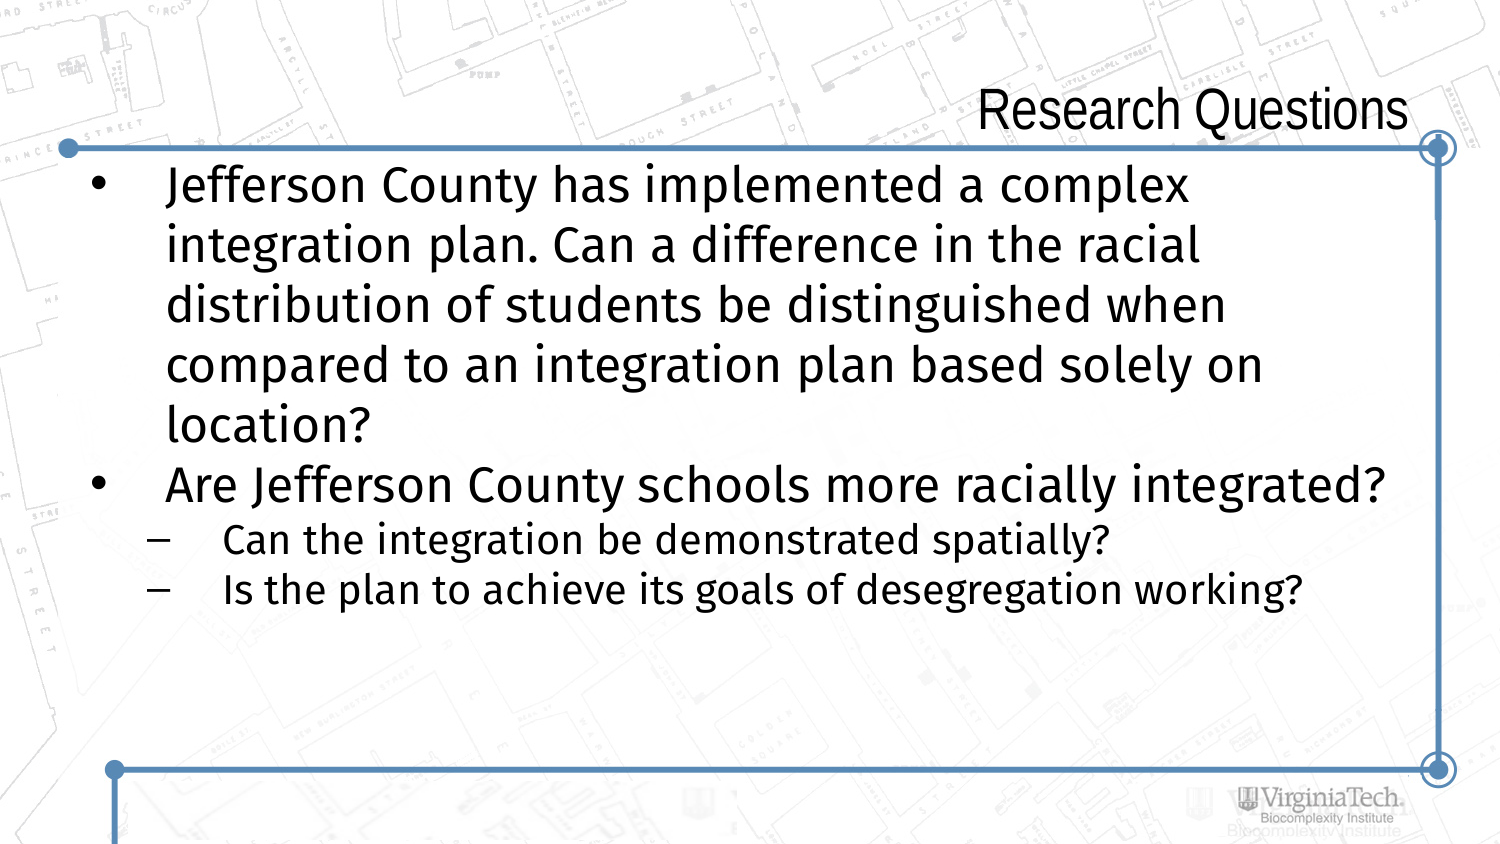

# Research Questions
Jefferson County has implemented a complex integration plan. Can a difference in the racial distribution of students be distinguished when compared to an integration plan based solely on location?
Are Jefferson County schools more racially integrated?
Can the integration be demonstrated spatially?
Is the plan to achieve its goals of desegregation working?